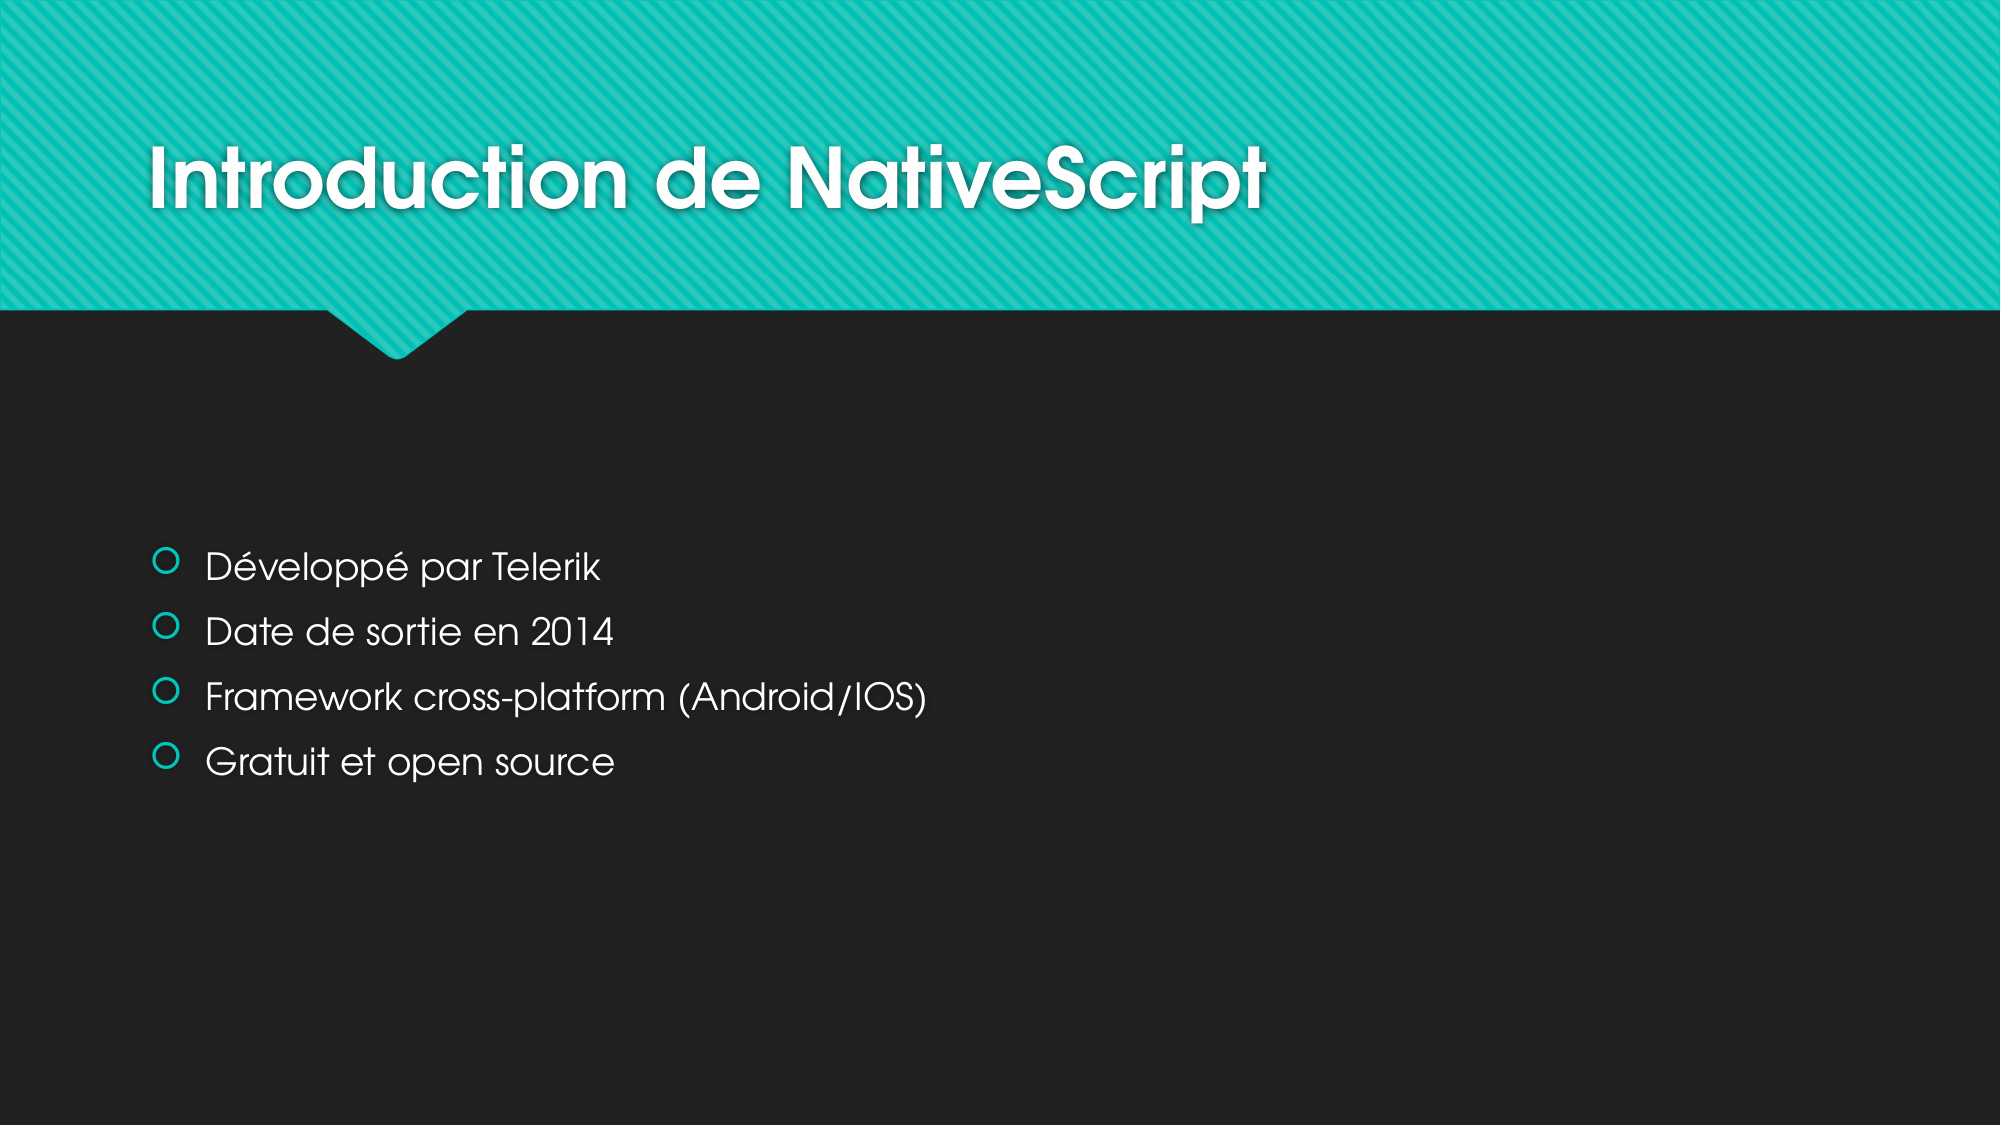

# Introduction de NativeScript
Développé par Telerik
Date de sortie en 2014
Framework cross-platform (Android/IOS)
Gratuit et open source